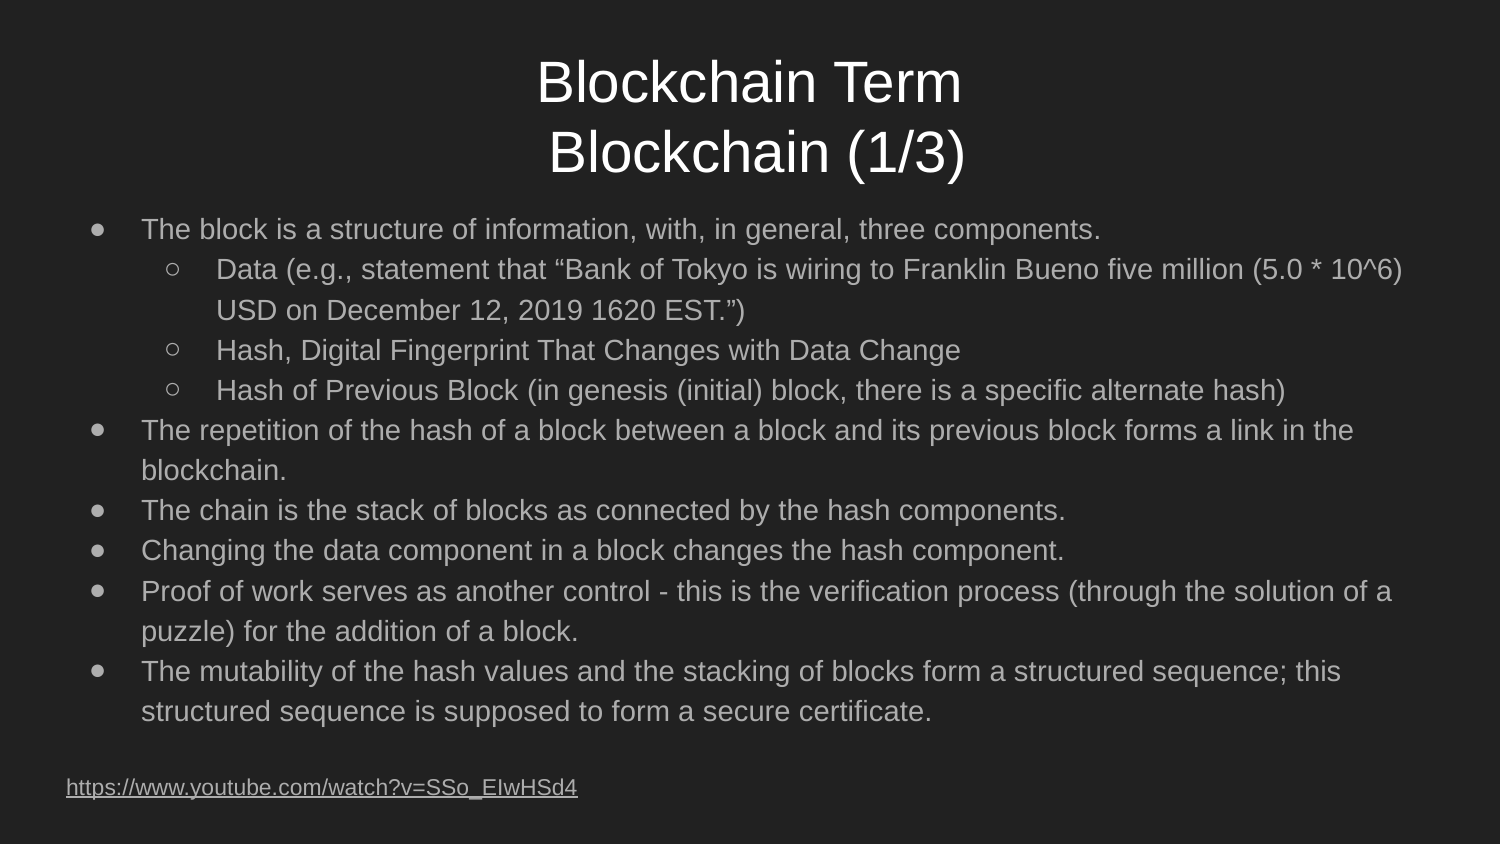

# Blockchain Term
 Blockchain (1/3)
The block is a structure of information, with, in general, three components.
Data (e.g., statement that “Bank of Tokyo is wiring to Franklin Bueno five million (5.0 * 10^6) USD on December 12, 2019 1620 EST.”)
Hash, Digital Fingerprint That Changes with Data Change
Hash of Previous Block (in genesis (initial) block, there is a specific alternate hash)
The repetition of the hash of a block between a block and its previous block forms a link in the blockchain.
The chain is the stack of blocks as connected by the hash components.
Changing the data component in a block changes the hash component.
Proof of work serves as another control - this is the verification process (through the solution of a puzzle) for the addition of a block.
The mutability of the hash values and the stacking of blocks form a structured sequence; this structured sequence is supposed to form a secure certificate.
https://www.youtube.com/watch?v=SSo_EIwHSd4